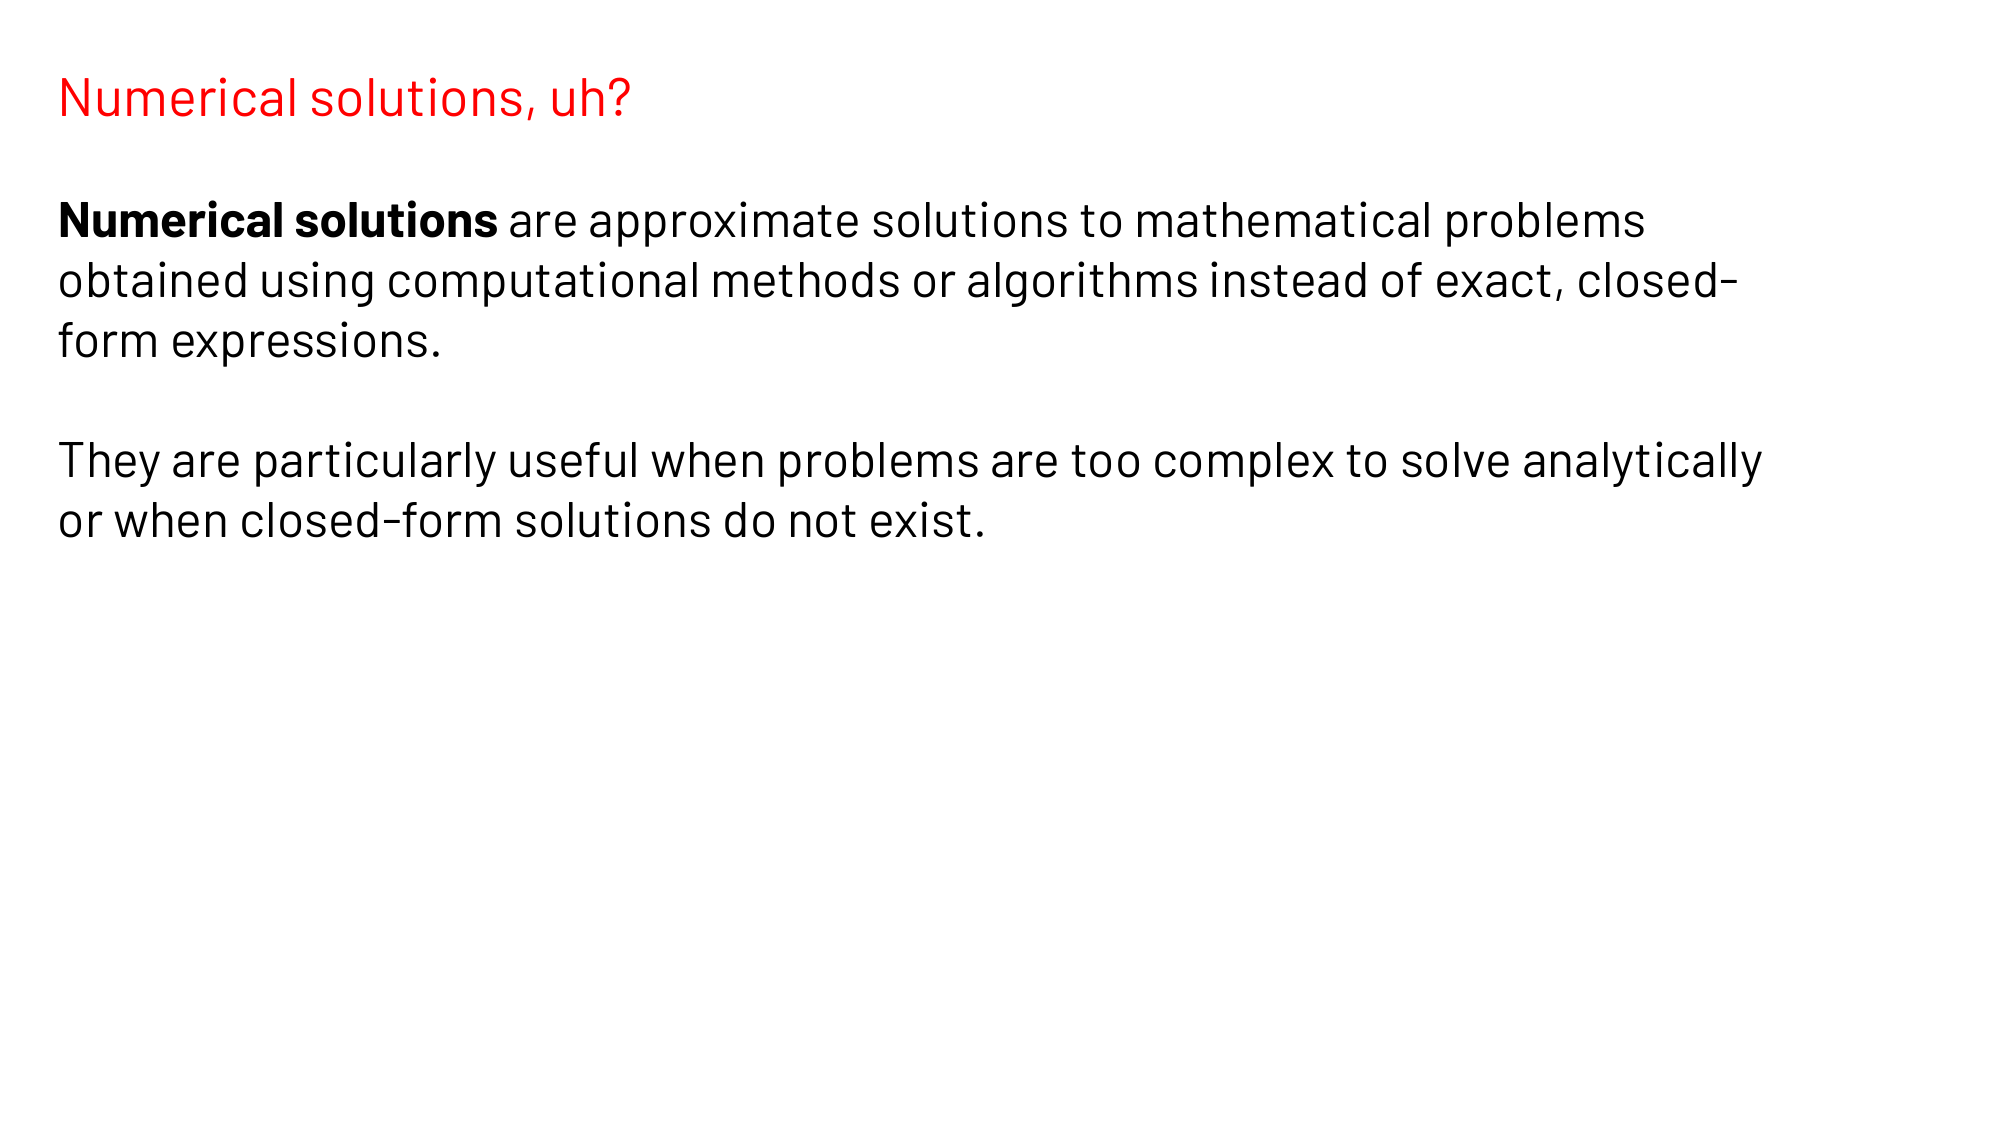

Numerical solutions, uh?

Numerical solutions are approximate solutions to mathematical problems obtained using computational methods or algorithms instead of exact, closed-form expressions.

They are particularly useful when problems are too complex to solve analytically or when closed-form solutions do not exist.